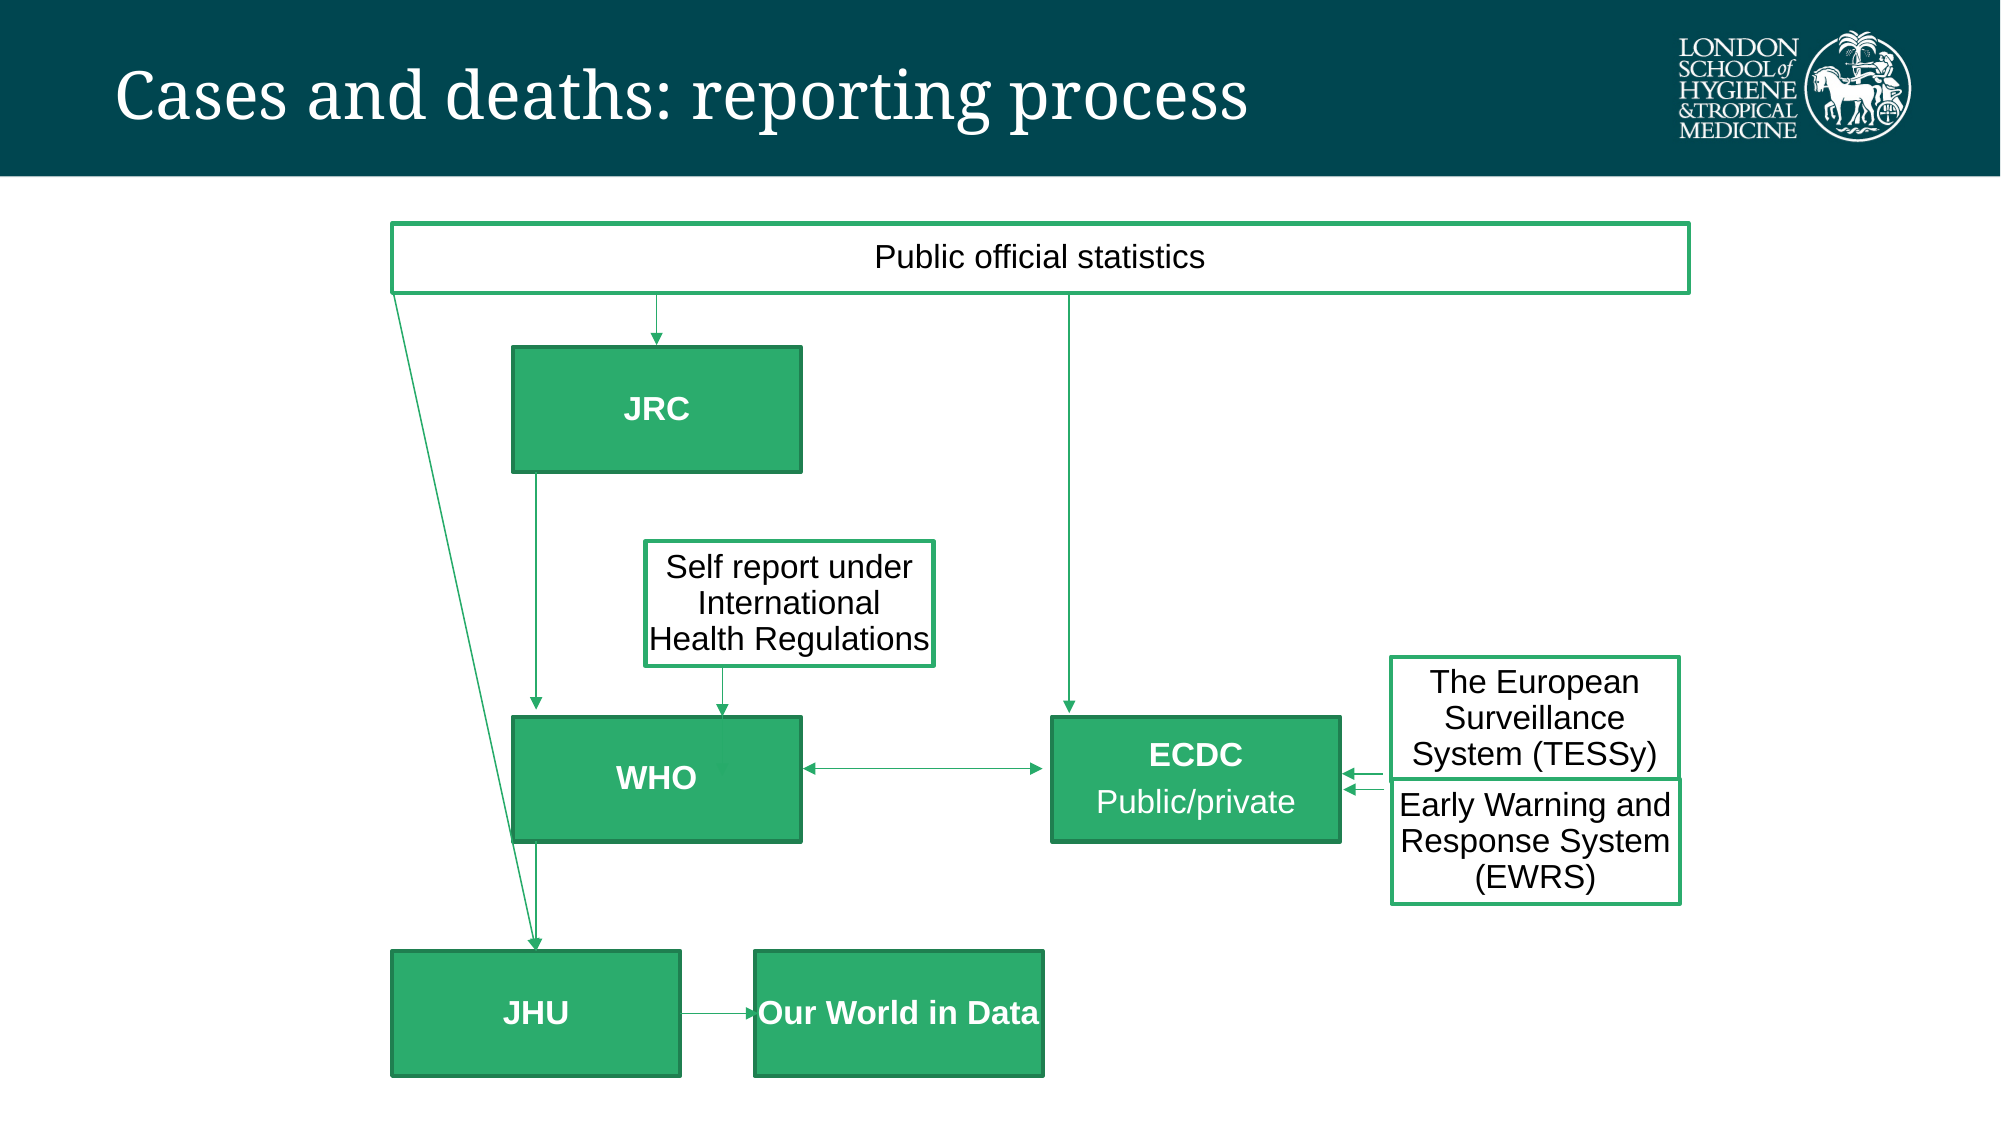

# Cases and deaths: reporting process
Public official statistics
JRC
Self report under International Health Regulations
The European Surveillance System (TESSy)
WHO
ECDC
Public/private
Early Warning and Response System (EWRS)
JHU
Our World in Data